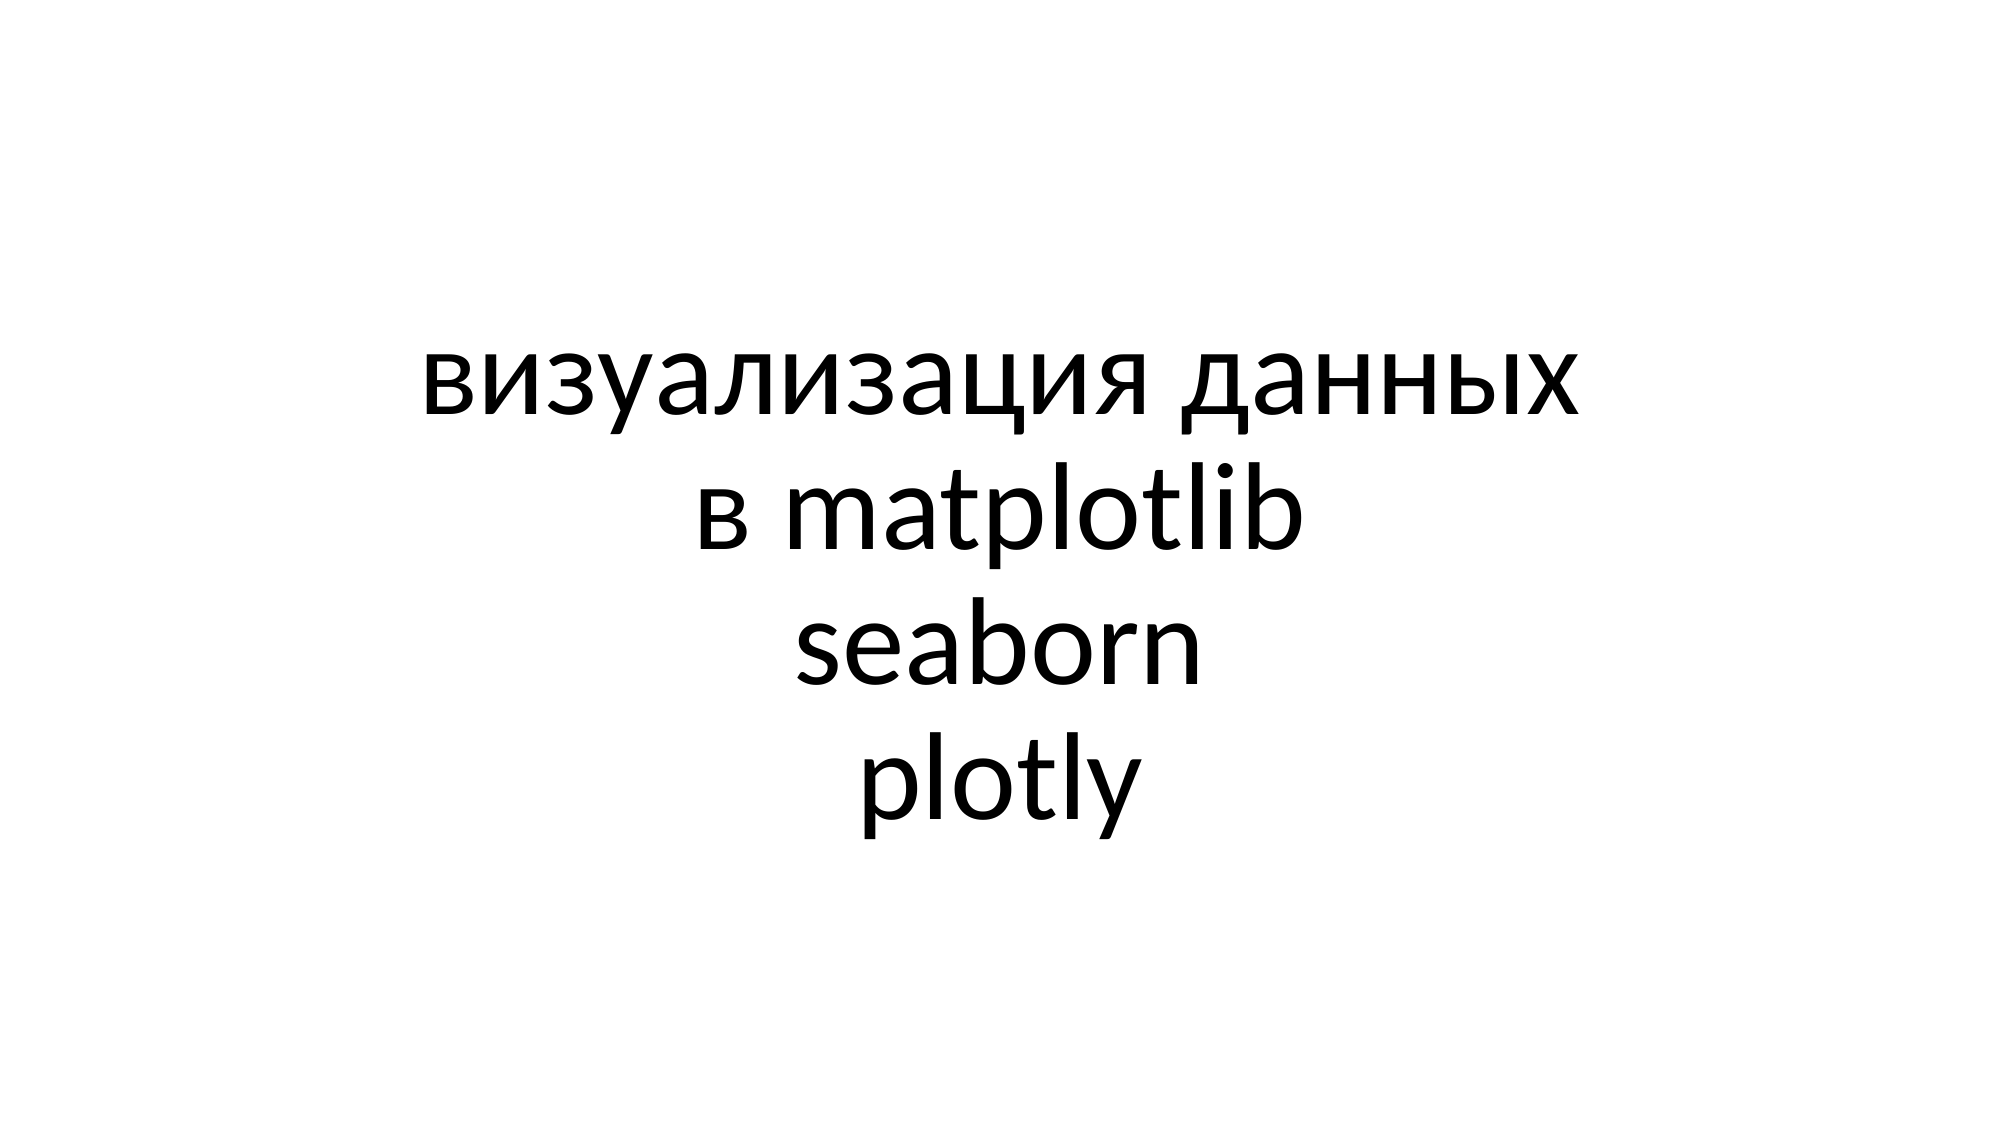

# визуализация данных в matplotlib seaborn plotly